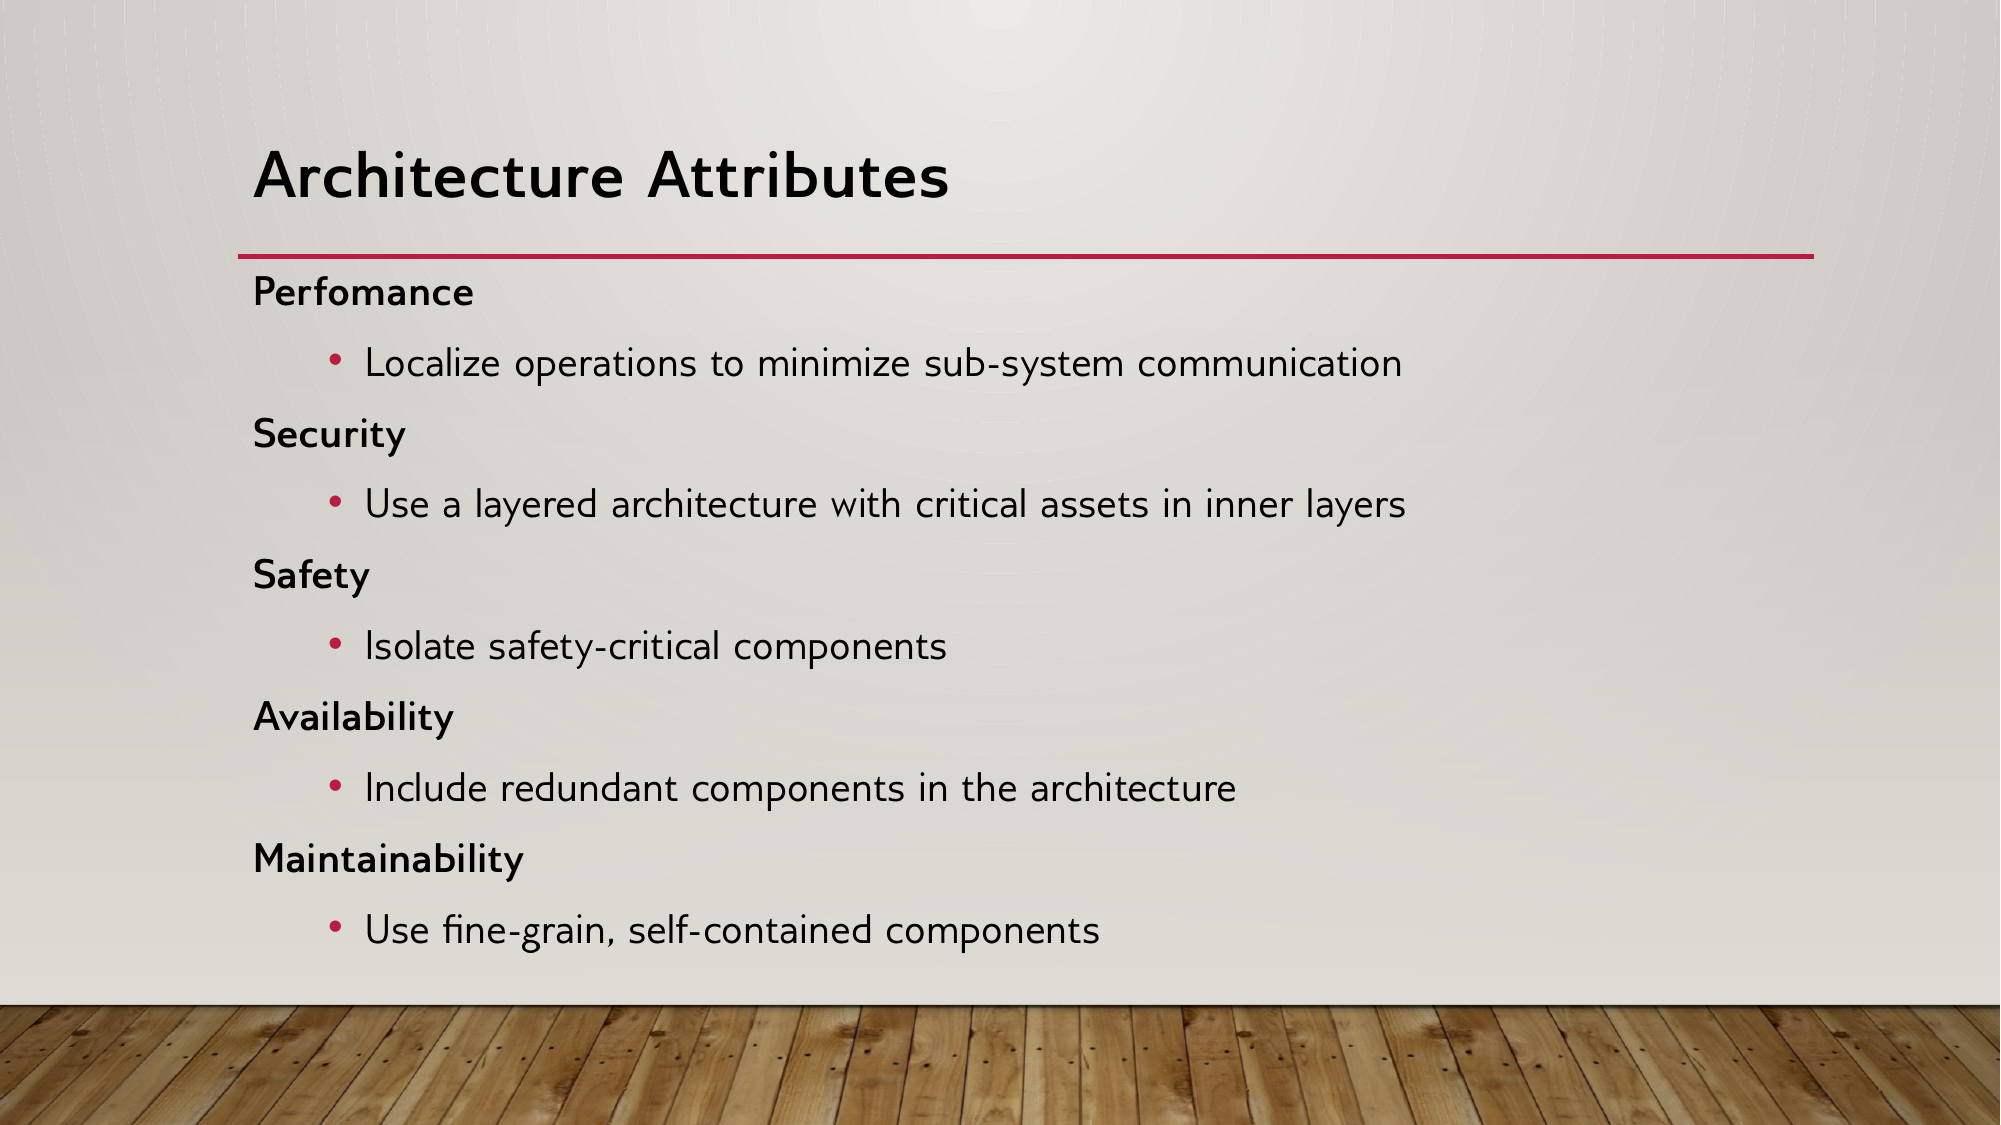

# Architecture Attributes
Perfomance
Localize operations to minimize sub-system communication
Security
Use a layered architecture with critical assets in inner layers
Safety
Isolate safety-critical components
Availability
Include redundant components in the architecture
Maintainability
Use fine-grain, self-contained components